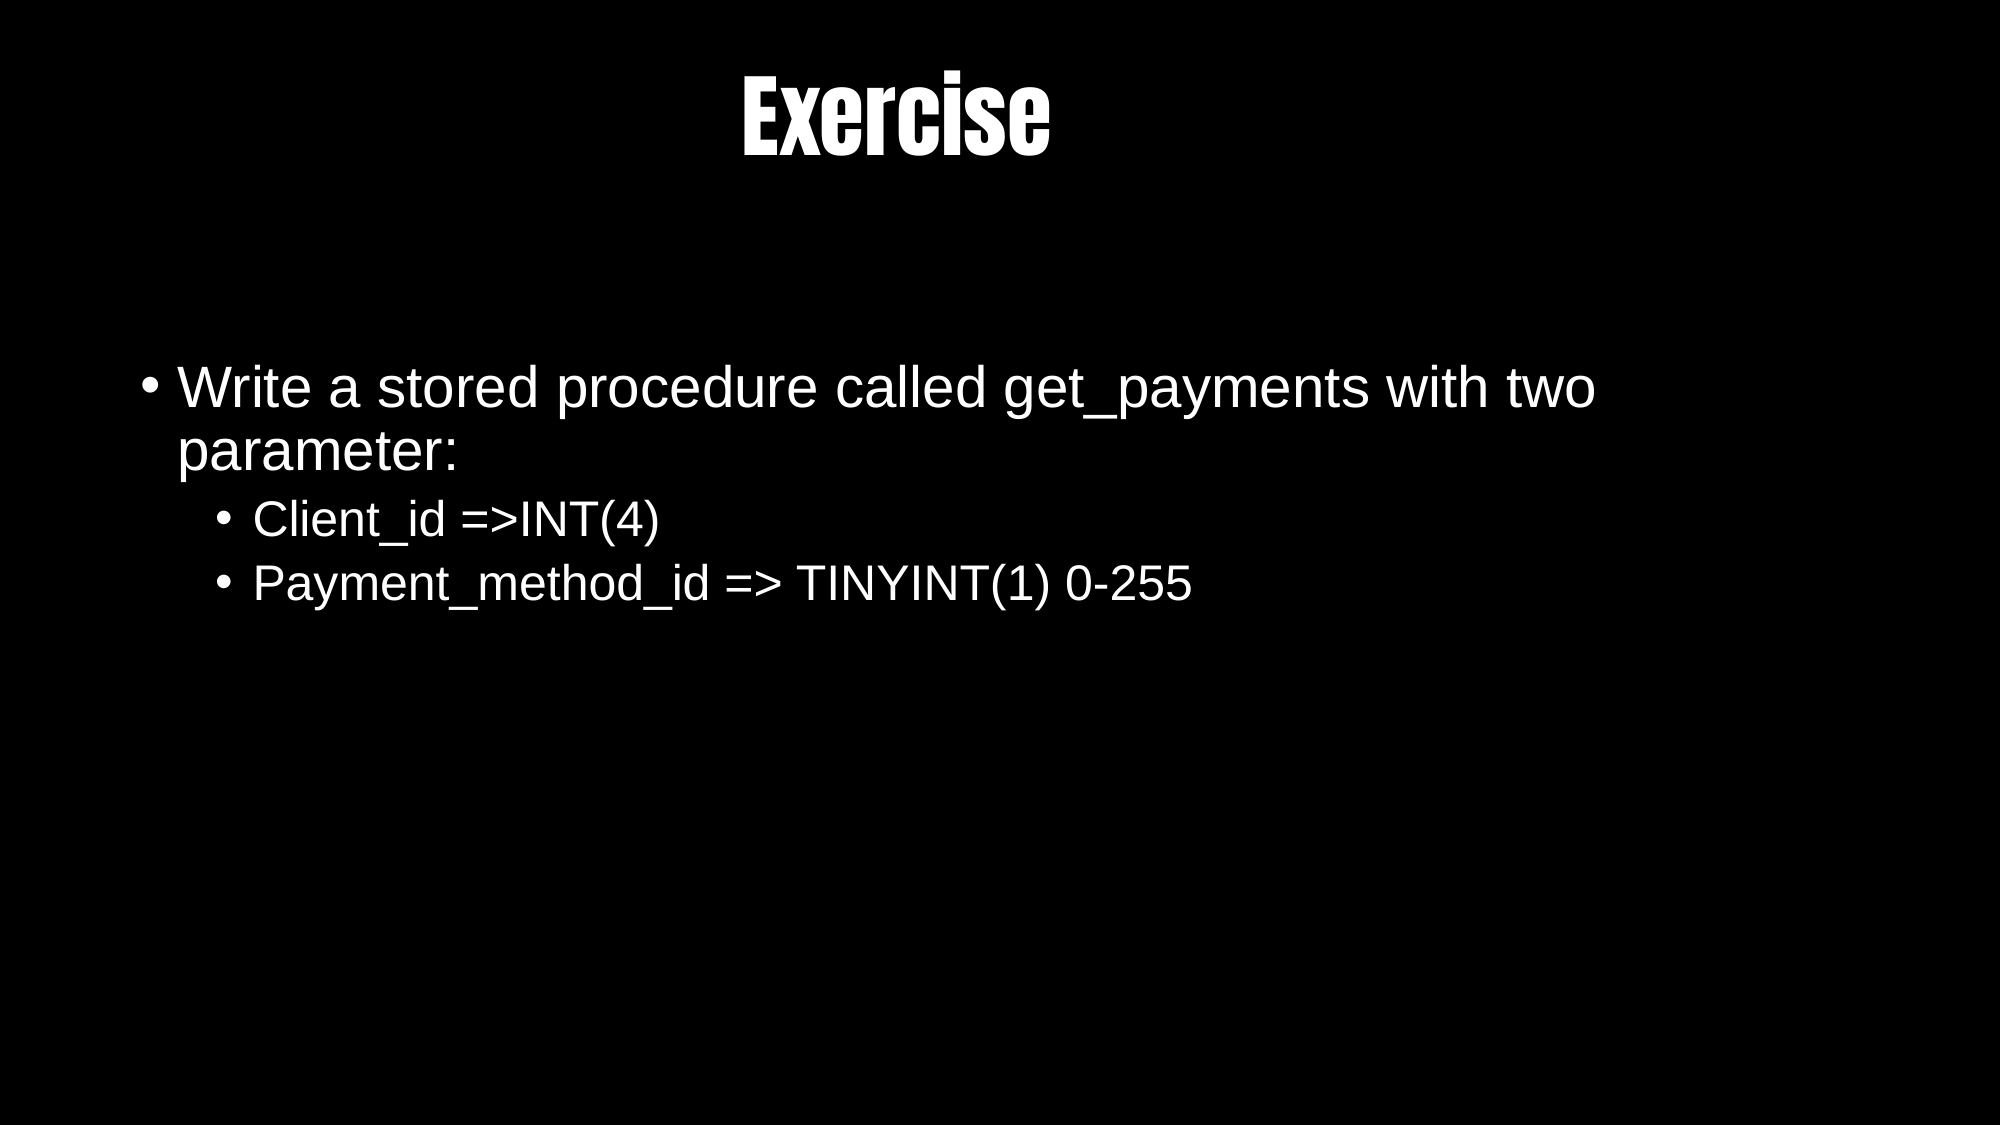

# Exercise
Write a stored procedure called get_payments with two parameter:
Client_id =>INT(4)
Payment_method_id => TINYINT(1) 0-255